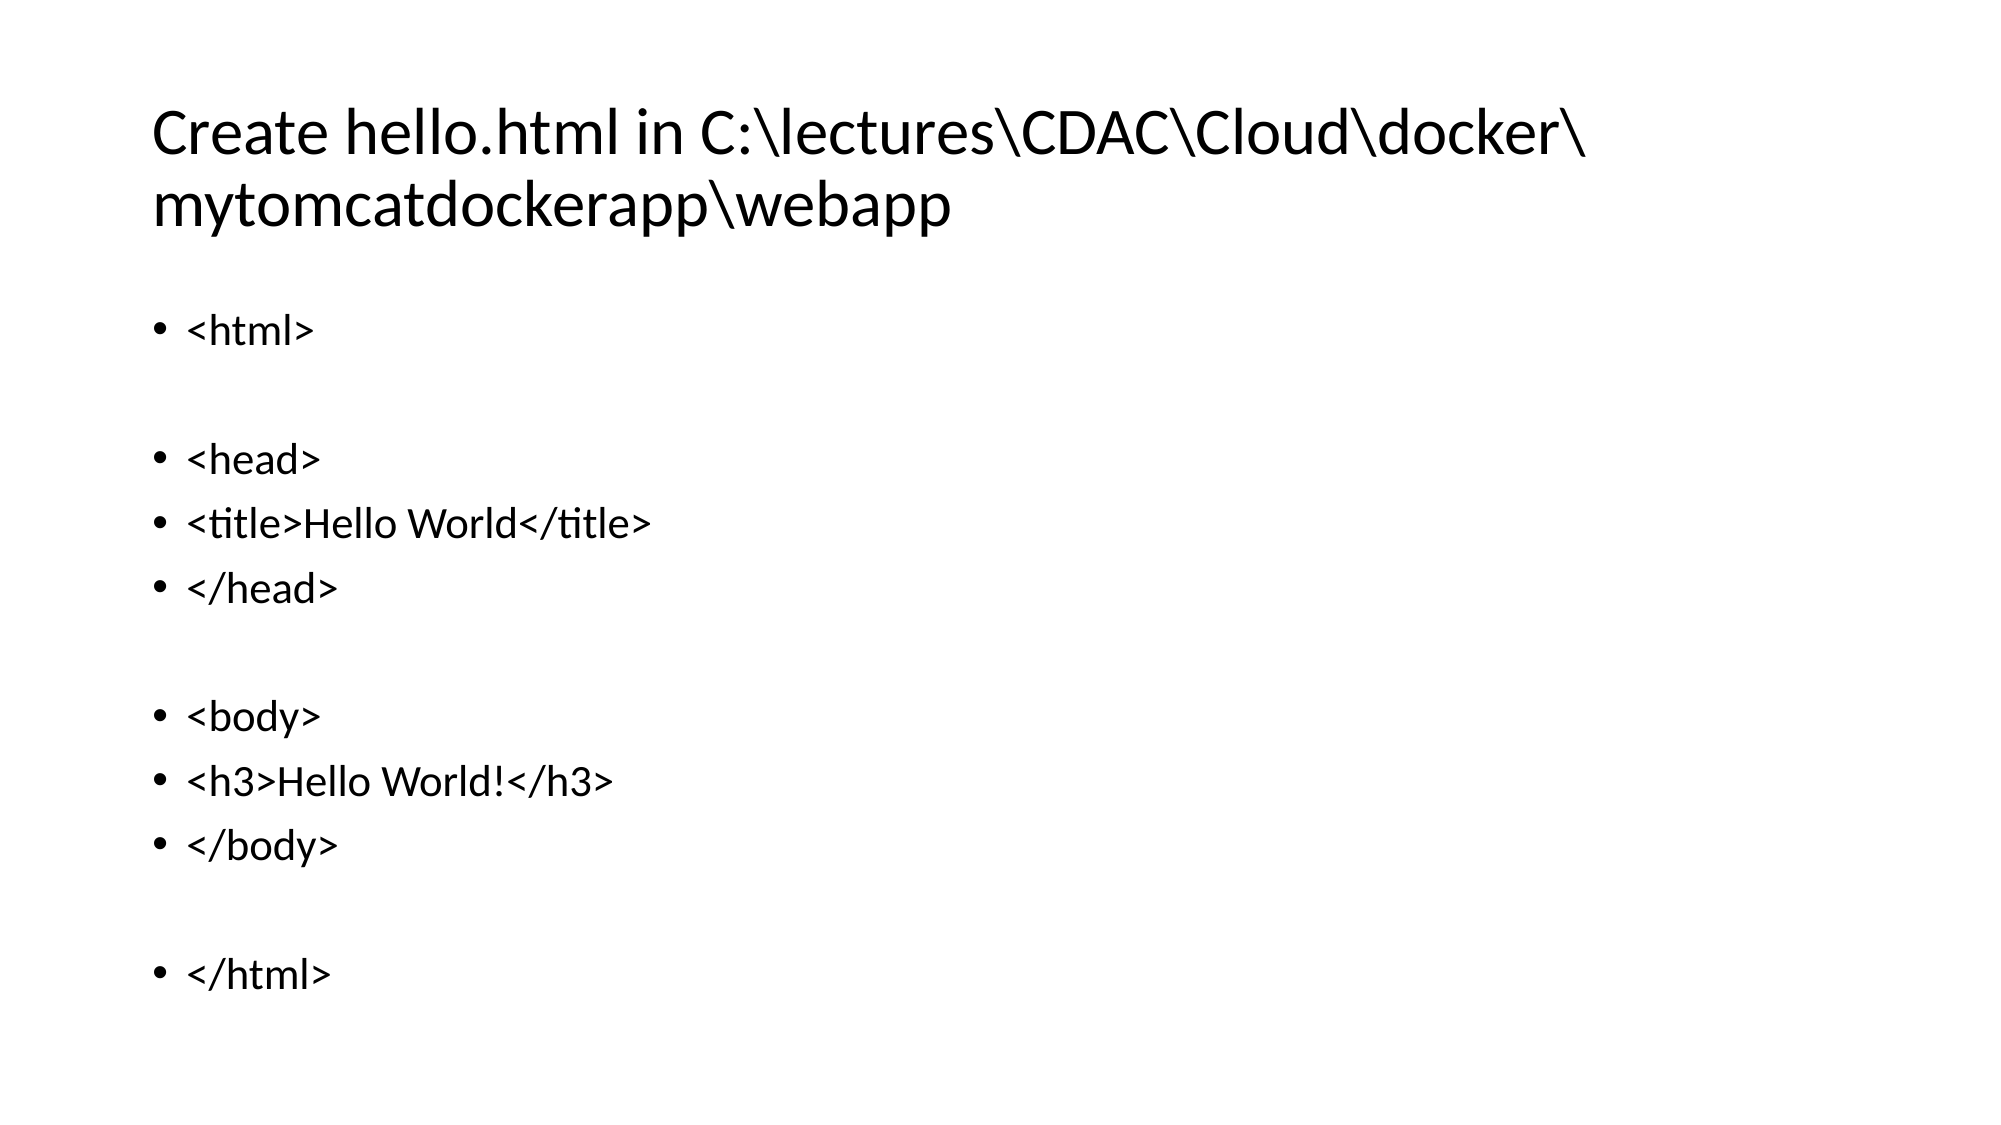

# Create hello.html in C:\lectures\CDAC\Cloud\docker\mytomcatdockerapp\webapp
<html>

<head>
<title>Hello World</title>
</head>

<body>
<h3>Hello World!</h3>
</body>

</html>